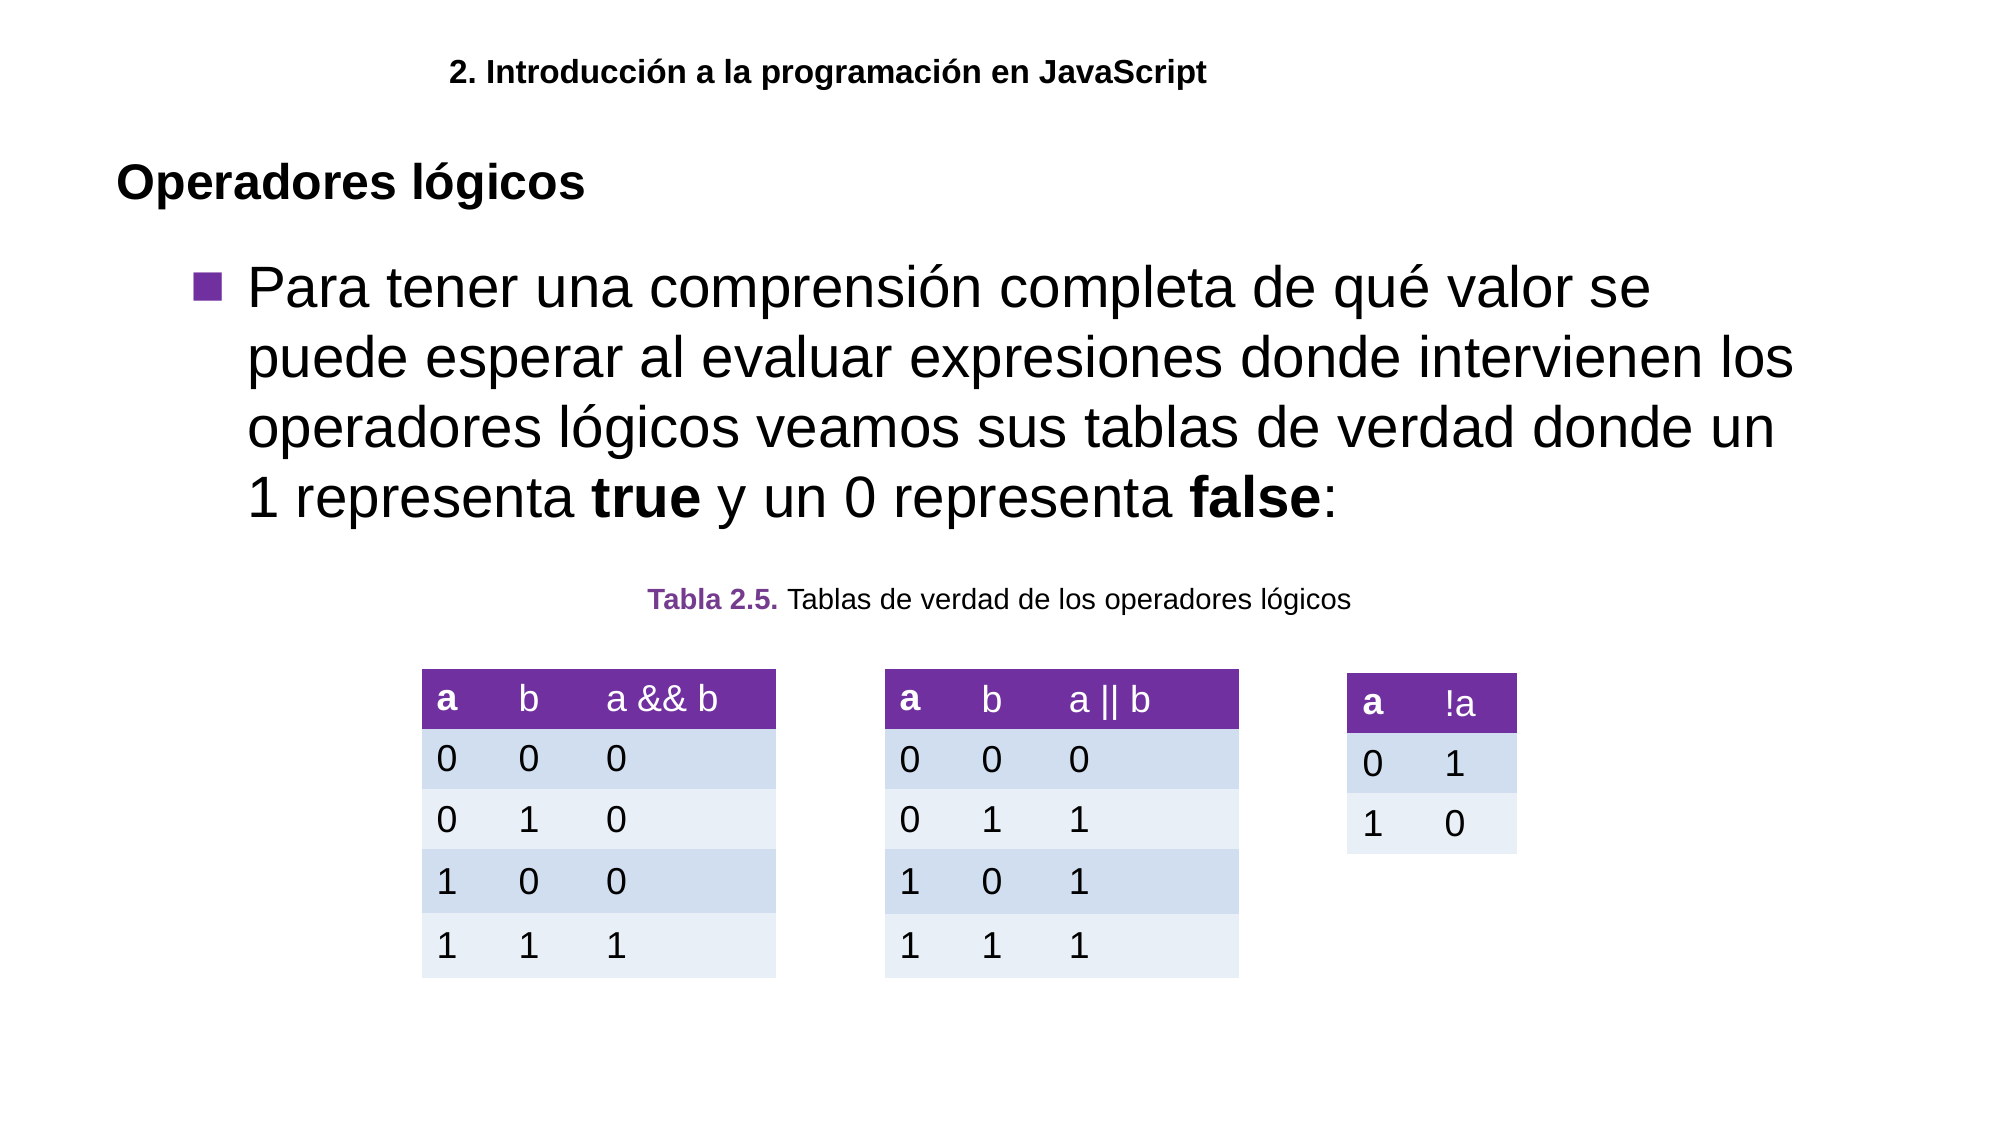

2. Introducción a la programación en JavaScript
Operadores lógicos
Para tener una comprensión completa de qué valor se puede esperar al evaluar expresiones donde intervienen los operadores lógicos veamos sus tablas de verdad donde un 1 representa true y un 0 representa false:
Tabla 2.5. Tablas de verdad de los operadores lógicos
| a | b | a && b |
| --- | --- | --- |
| 0 | 0 | 0 |
| 0 | 1 | 0 |
| 1 | 0 | 0 |
| 1 | 1 | 1 |
| a | b | a || b |
| --- | --- | --- |
| 0 | 0 | 0 |
| 0 | 1 | 1 |
| 1 | 0 | 1 |
| 1 | 1 | 1 |
| a | !a |
| --- | --- |
| 0 | 1 |
| 1 | 0 |